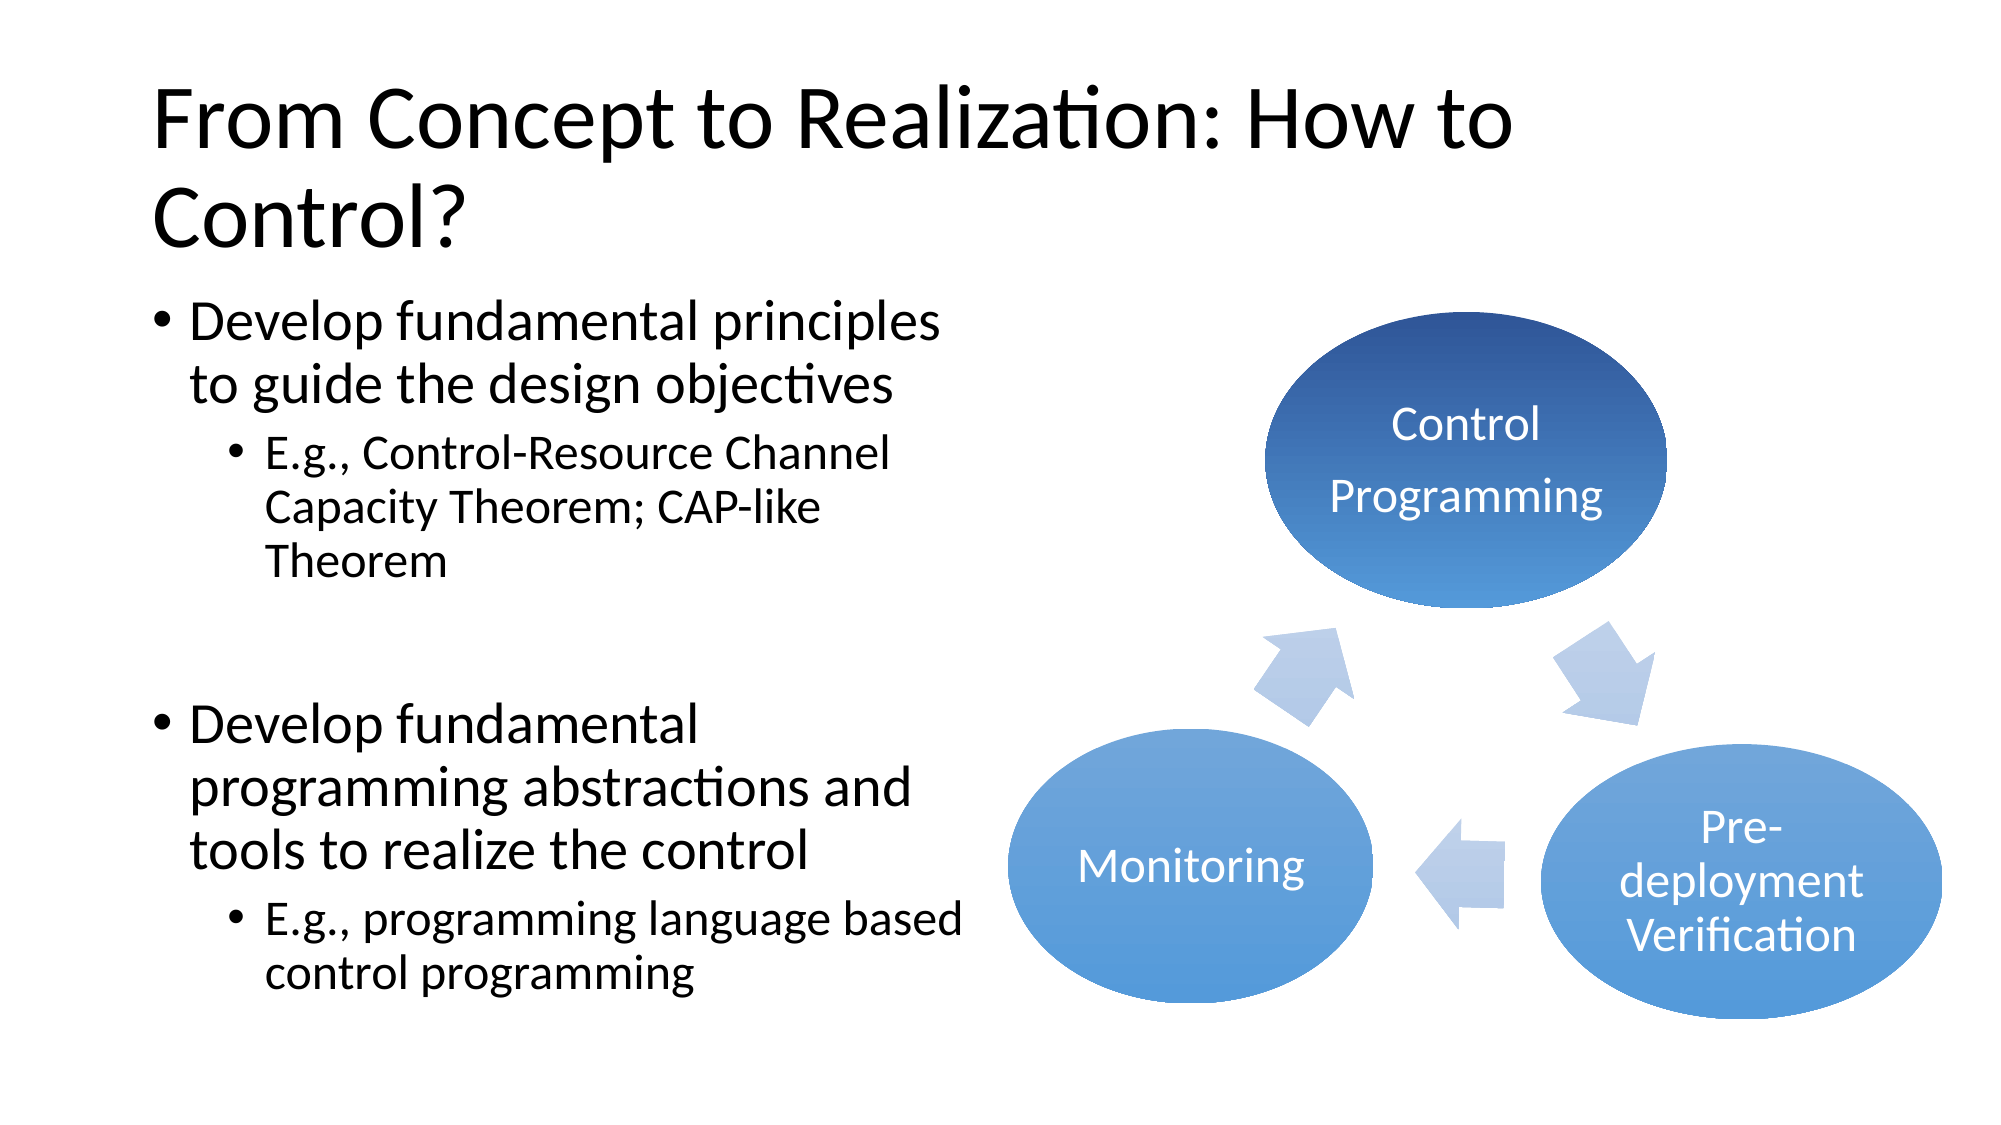

# From Concept to Realization: How to Control?
Develop fundamental principles to guide the design objectives
E.g., Control-Resource Channel Capacity Theorem; CAP-like Theorem

Develop fundamental programming abstractions and tools to realize the control
E.g., programming language based control programming
Control
Programming

Pre-deployment Verification

Monitoring